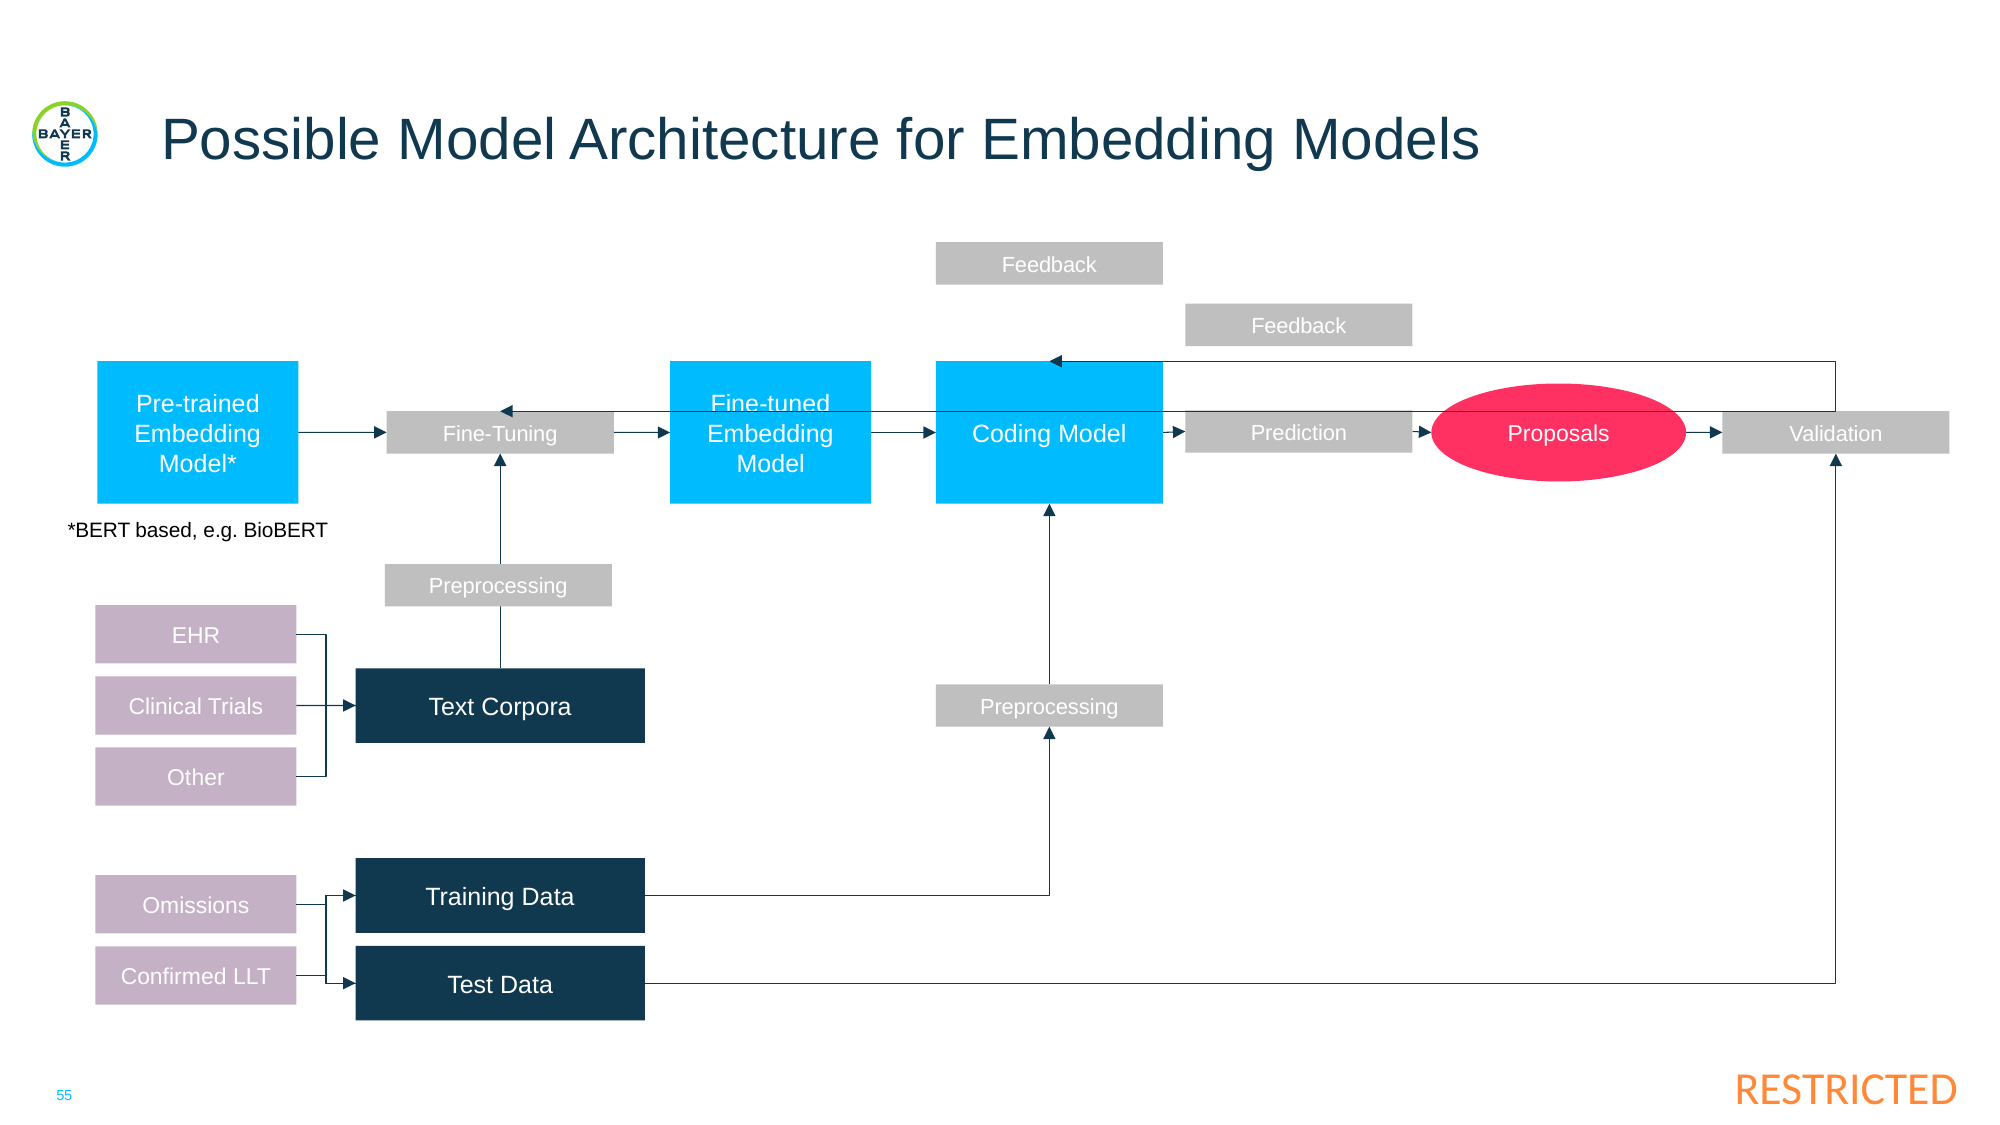

# Possible Model Architecture for Embedding Models

Feedback
Feedback
Pre-trained Embedding Model*
Fine-tuned Embedding Model
Coding Model
Proposals
Prediction
Fine-Tuning
Validation
*BERT based, e.g. BioBERT
Preprocessing
EHR
Clinical Trials
Other
Text Corpora
Preprocessing
Training Data
Omissions
Confirmed LLT
Test Data
55